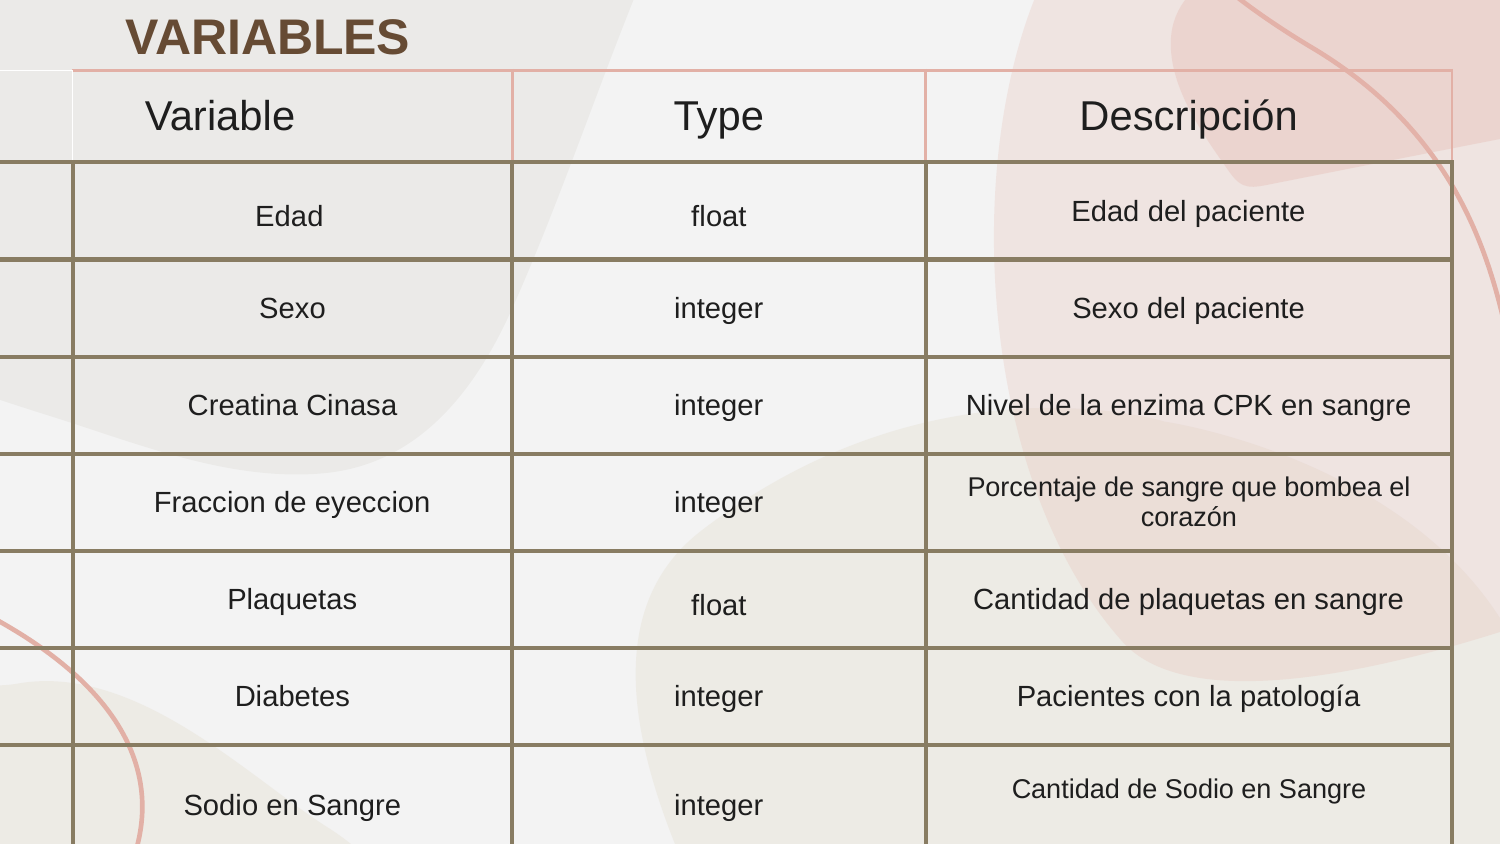

# VARIABLES

|  | Variable | Type | Descripción |
| --- | --- | --- | --- |
|  | Edad | float | Edad del paciente |
|  | Sexo | integer | Sexo del paciente |
|  | Creatina Cinasa | integer | Nivel de la enzima CPK en sangre |
|  | Fraccion de eyeccion | integer | Porcentaje de sangre que bombea el corazón |
|  | Plaquetas | float | Cantidad de plaquetas en sangre |
|  | Diabetes | integer | Pacientes con la patología |
|  | Sodio en Sangre | integer | Cantidad de Sodio en Sangre |